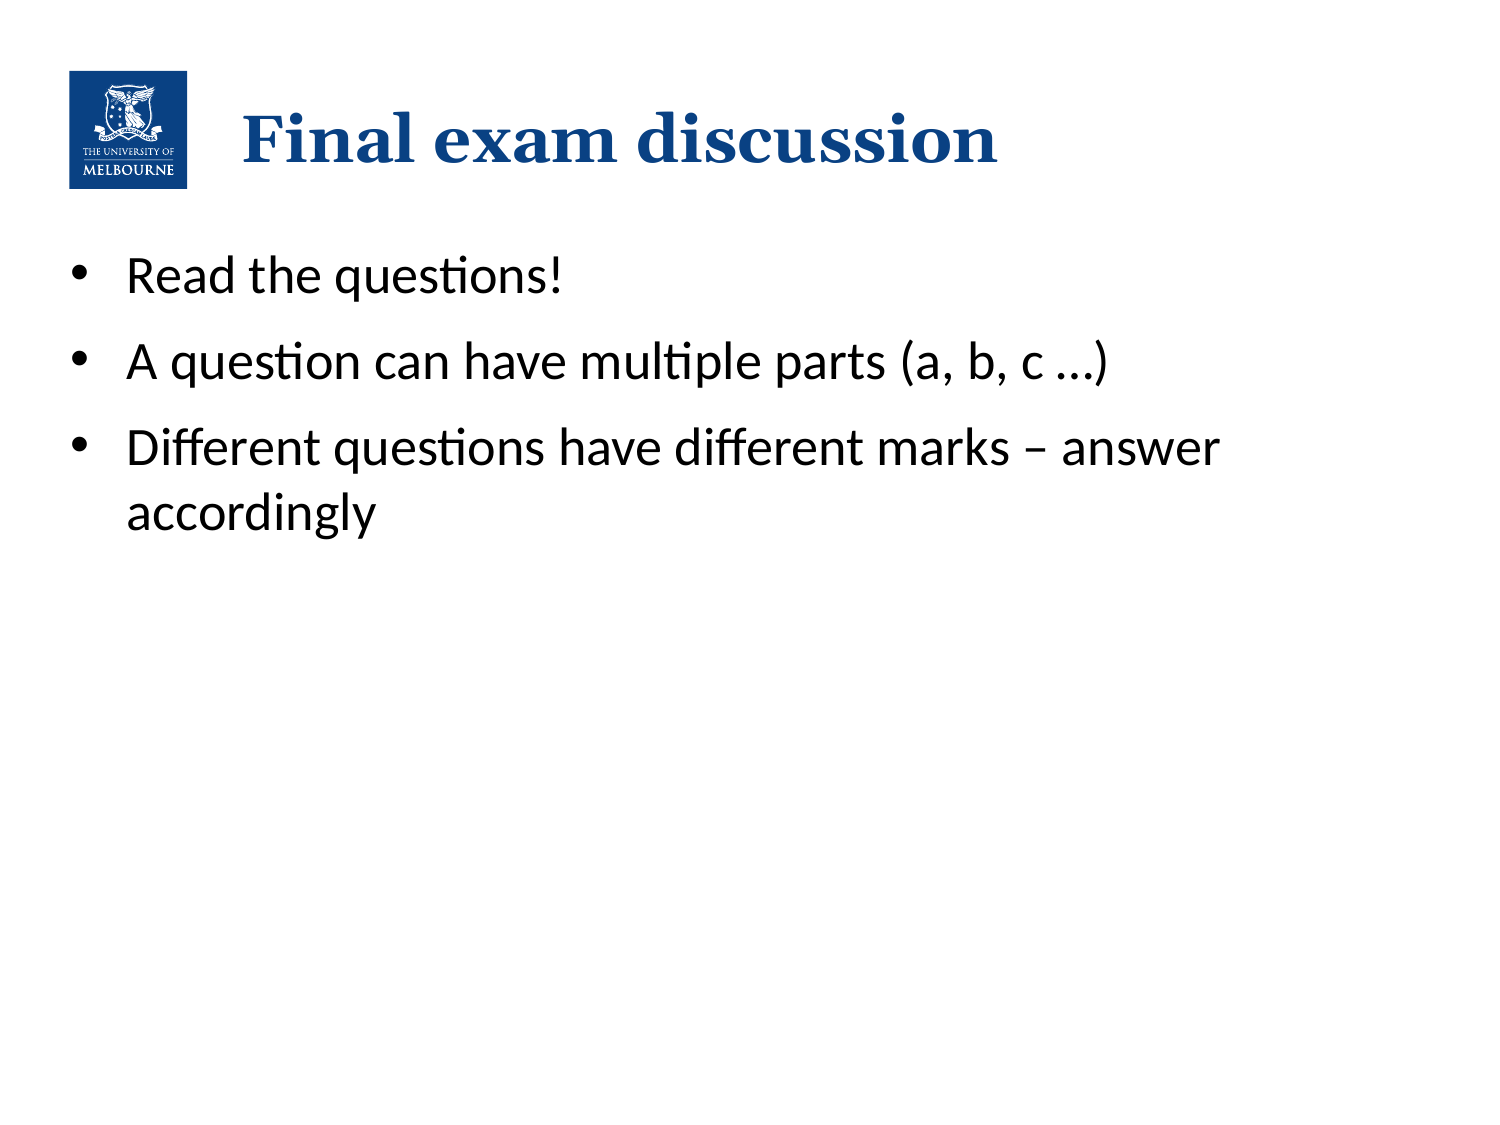

Final exam discussion
Read the questions!
A question can have multiple parts (a, b, c …)
Different questions have different marks – answer accordingly